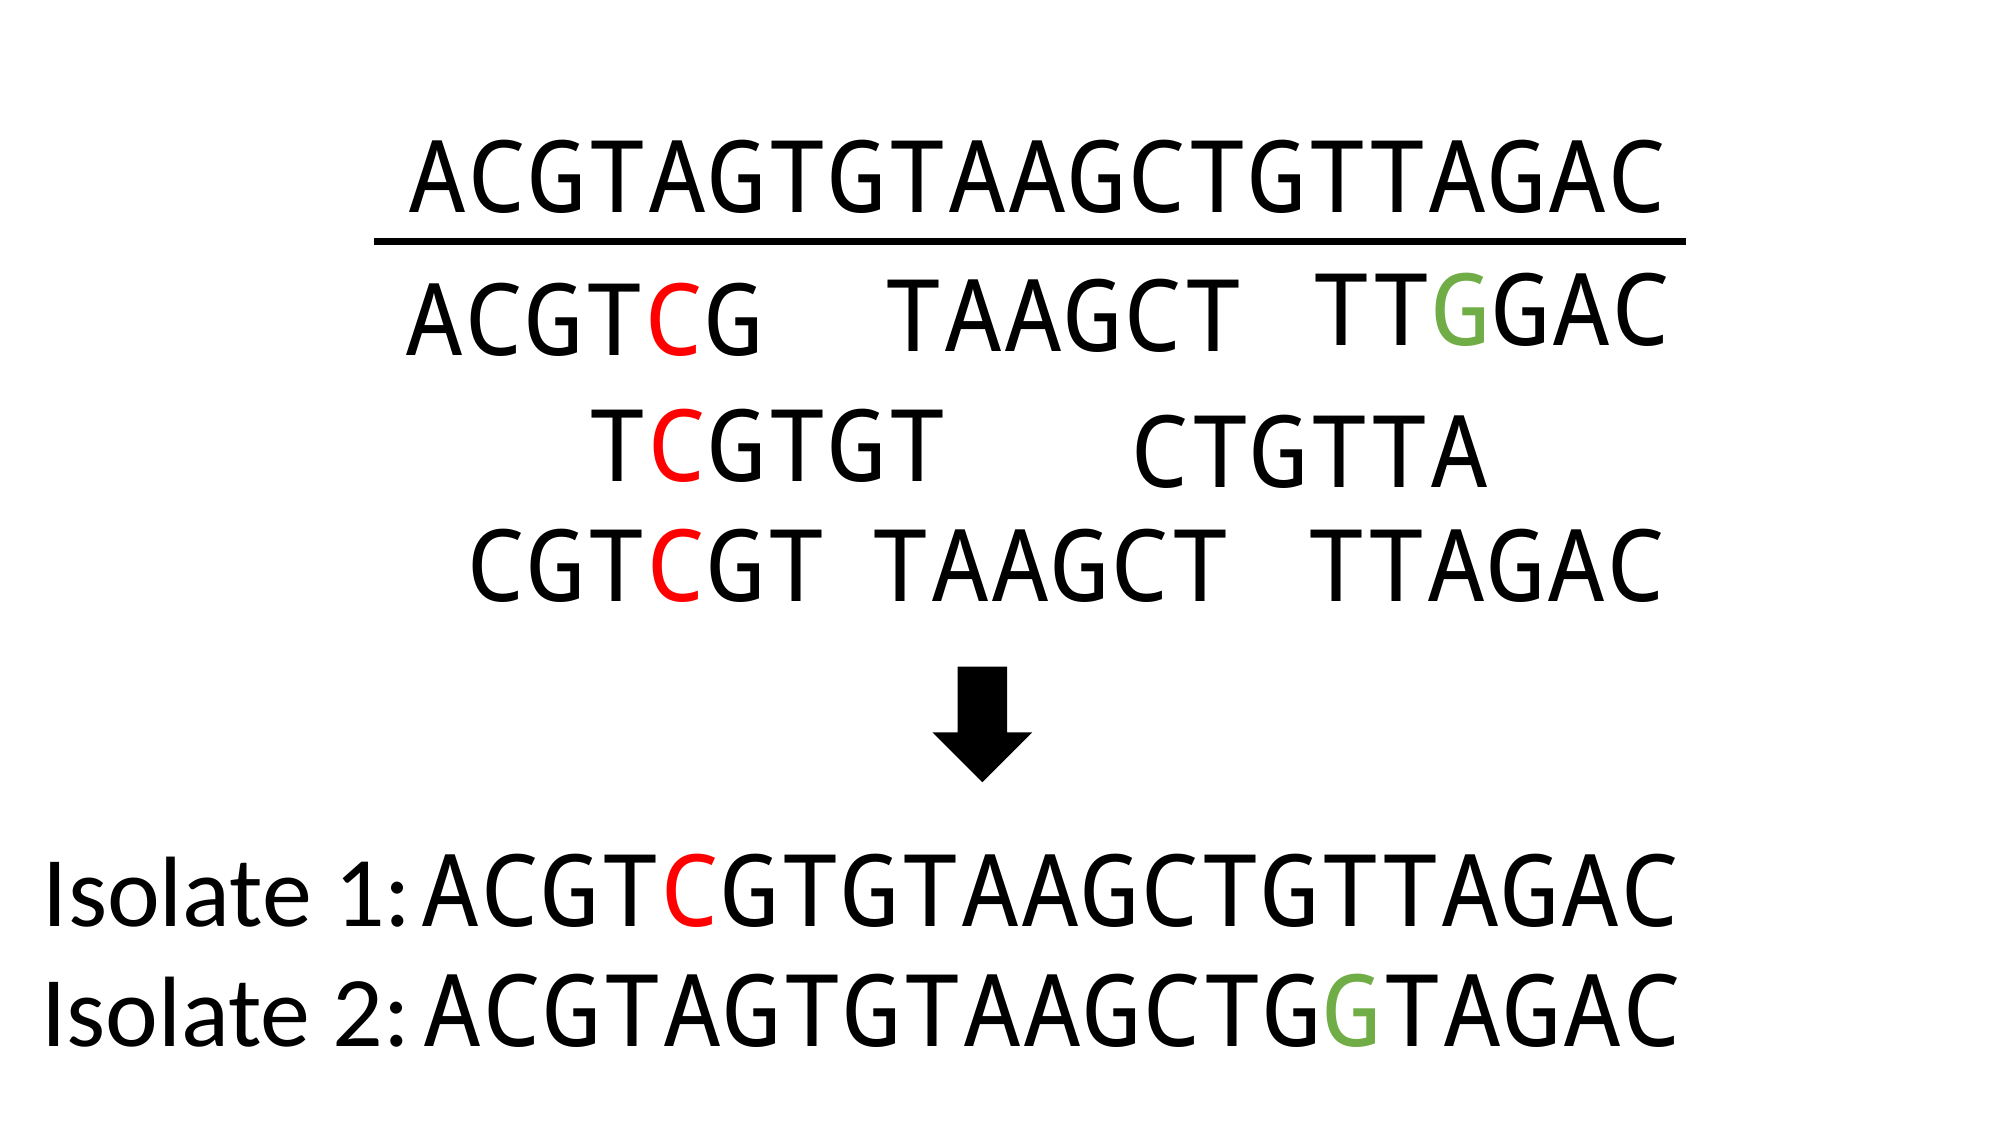

ACGTAGTGTAAGCTGTTAGAC
TTGGAC
TAAGCT
ACGTCG
TCGTGT
CTGTTA
CGTCGT
TAAGCT
TTAGAC

Isolate 1:
ACGTCGTGTAAGCTGTTAGAC
Isolate 2:
ACGTAGTGTAAGCTGGTAGAC